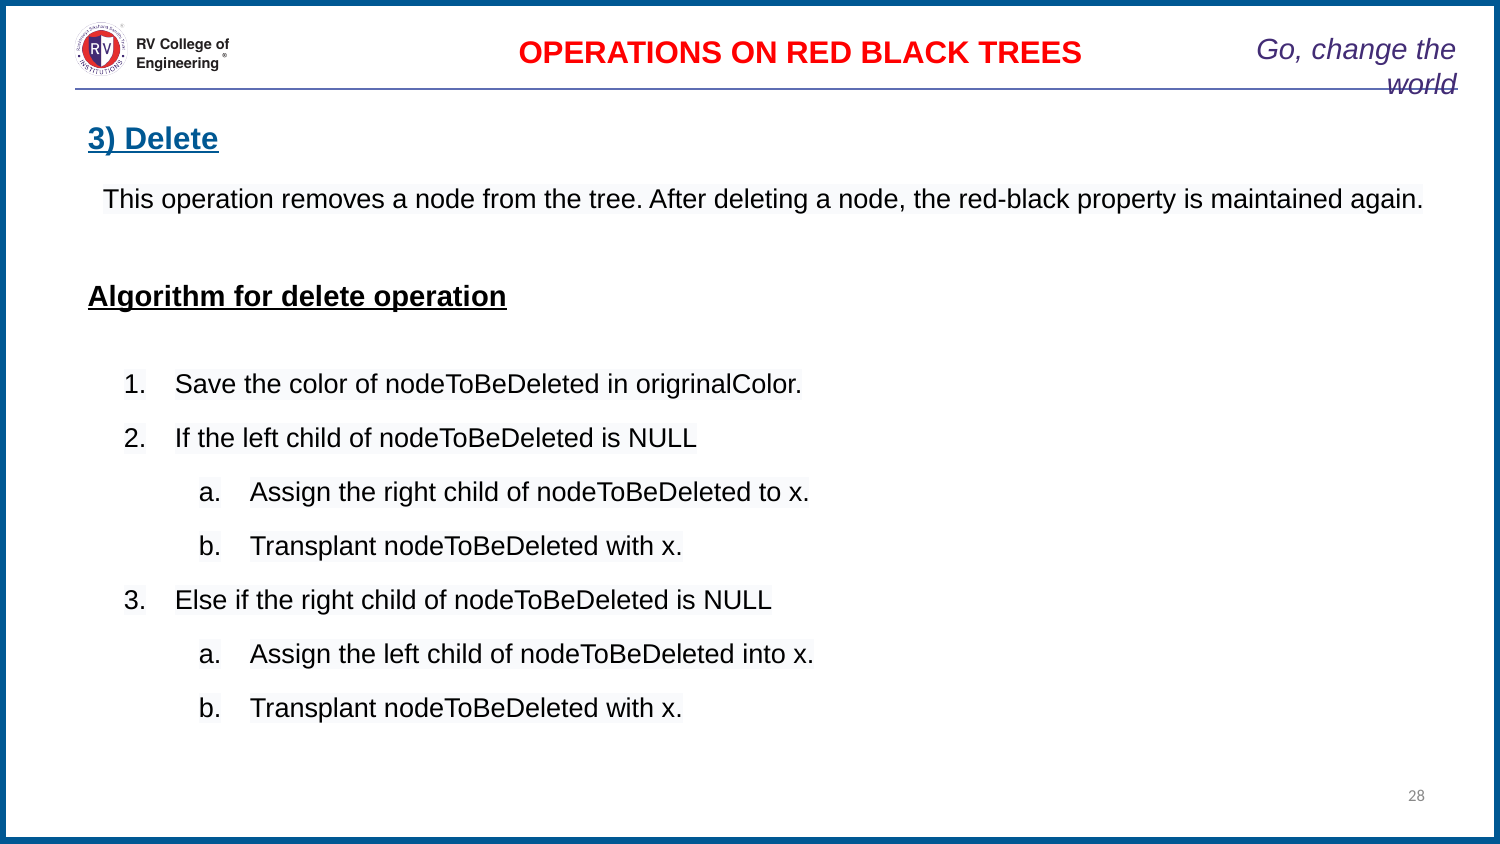

OPERATIONS ON RED BLACK TREES
# Go, change the world
RV College of
Engineering

3) Delete
This operation removes a node from the tree. After deleting a node, the red-black property is maintained again.

Algorithm for delete operation
Save the color of nodeToBeDeleted in origrinalColor.
If the left child of nodeToBeDeleted is NULL
Assign the right child of nodeToBeDeleted to x.
Transplant nodeToBeDeleted with x.
Else if the right child of nodeToBeDeleted is NULL
Assign the left child of nodeToBeDeleted into x.
Transplant nodeToBeDeleted with x.
28